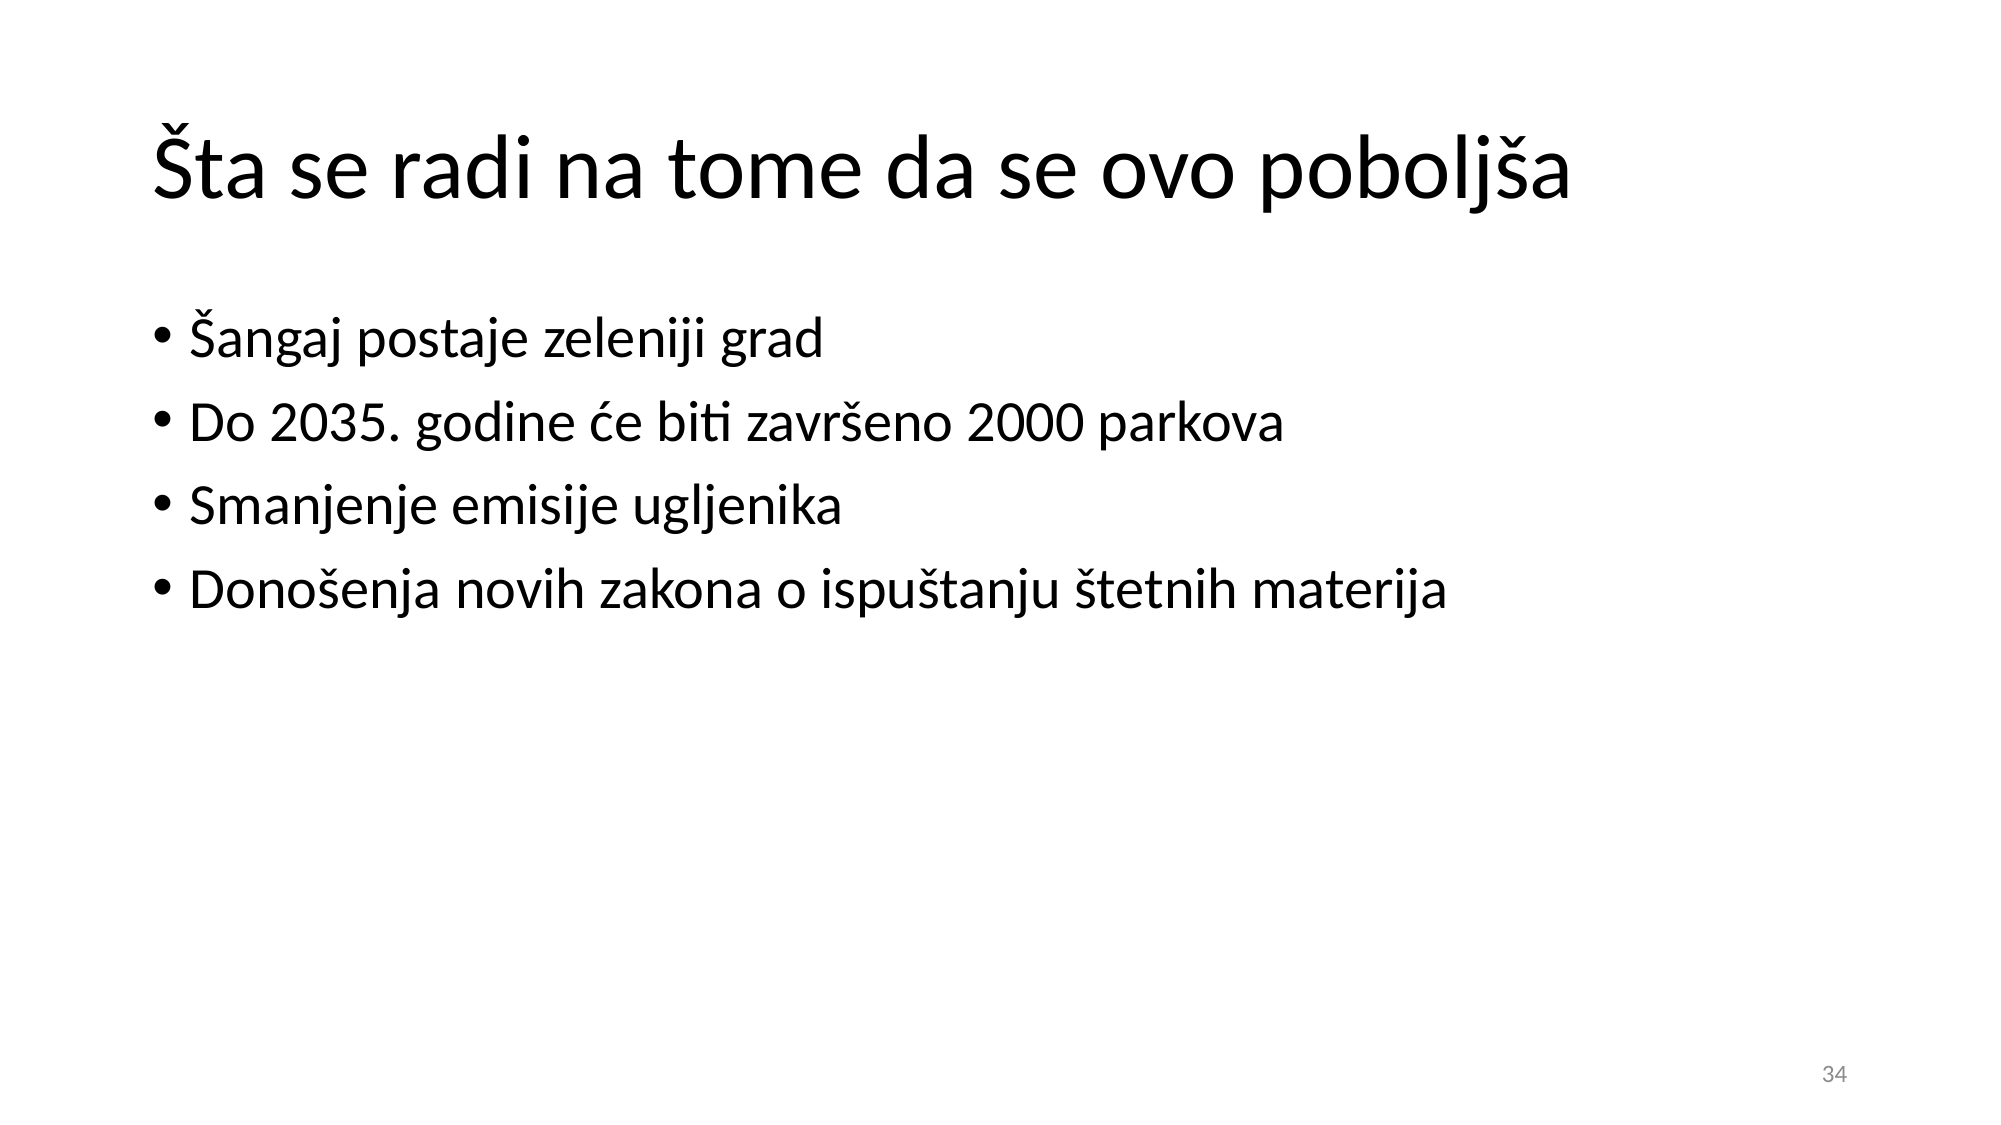

# Šta se radi na tome da se ovo poboljša
Šangaj postaje zeleniji grad
Do 2035. godine će biti završeno 2000 parkova
Smanjenje emisije ugljenika
Donošenja novih zakona o ispuštanju štetnih materija
34